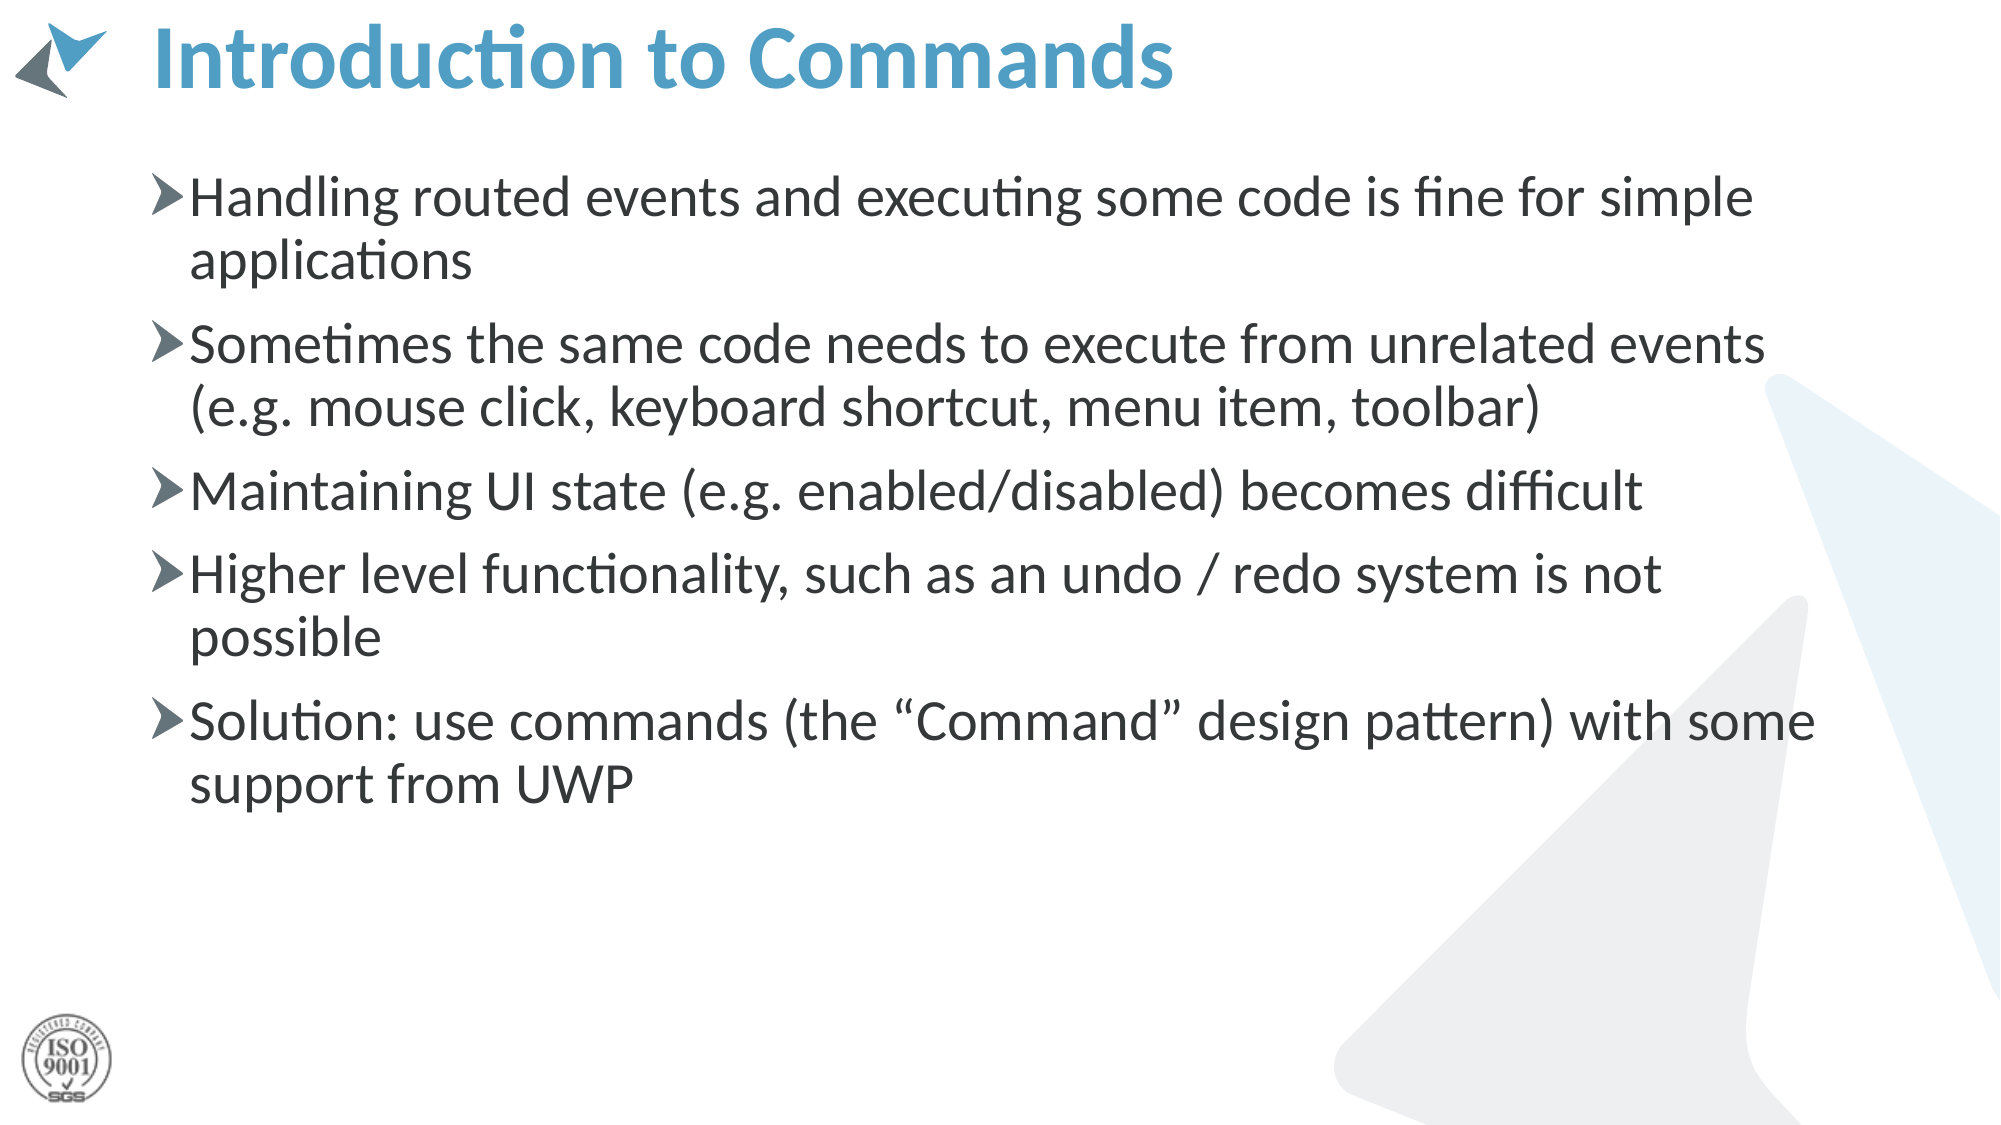

# Introduction to Commands
Handling routed events and executing some code is fine for simple applications
Sometimes the same code needs to execute from unrelated events (e.g. mouse click, keyboard shortcut, menu item, toolbar)
Maintaining UI state (e.g. enabled/disabled) becomes difficult
Higher level functionality, such as an undo / redo system is not possible
Solution: use commands (the “Command” design pattern) with some support from UWP